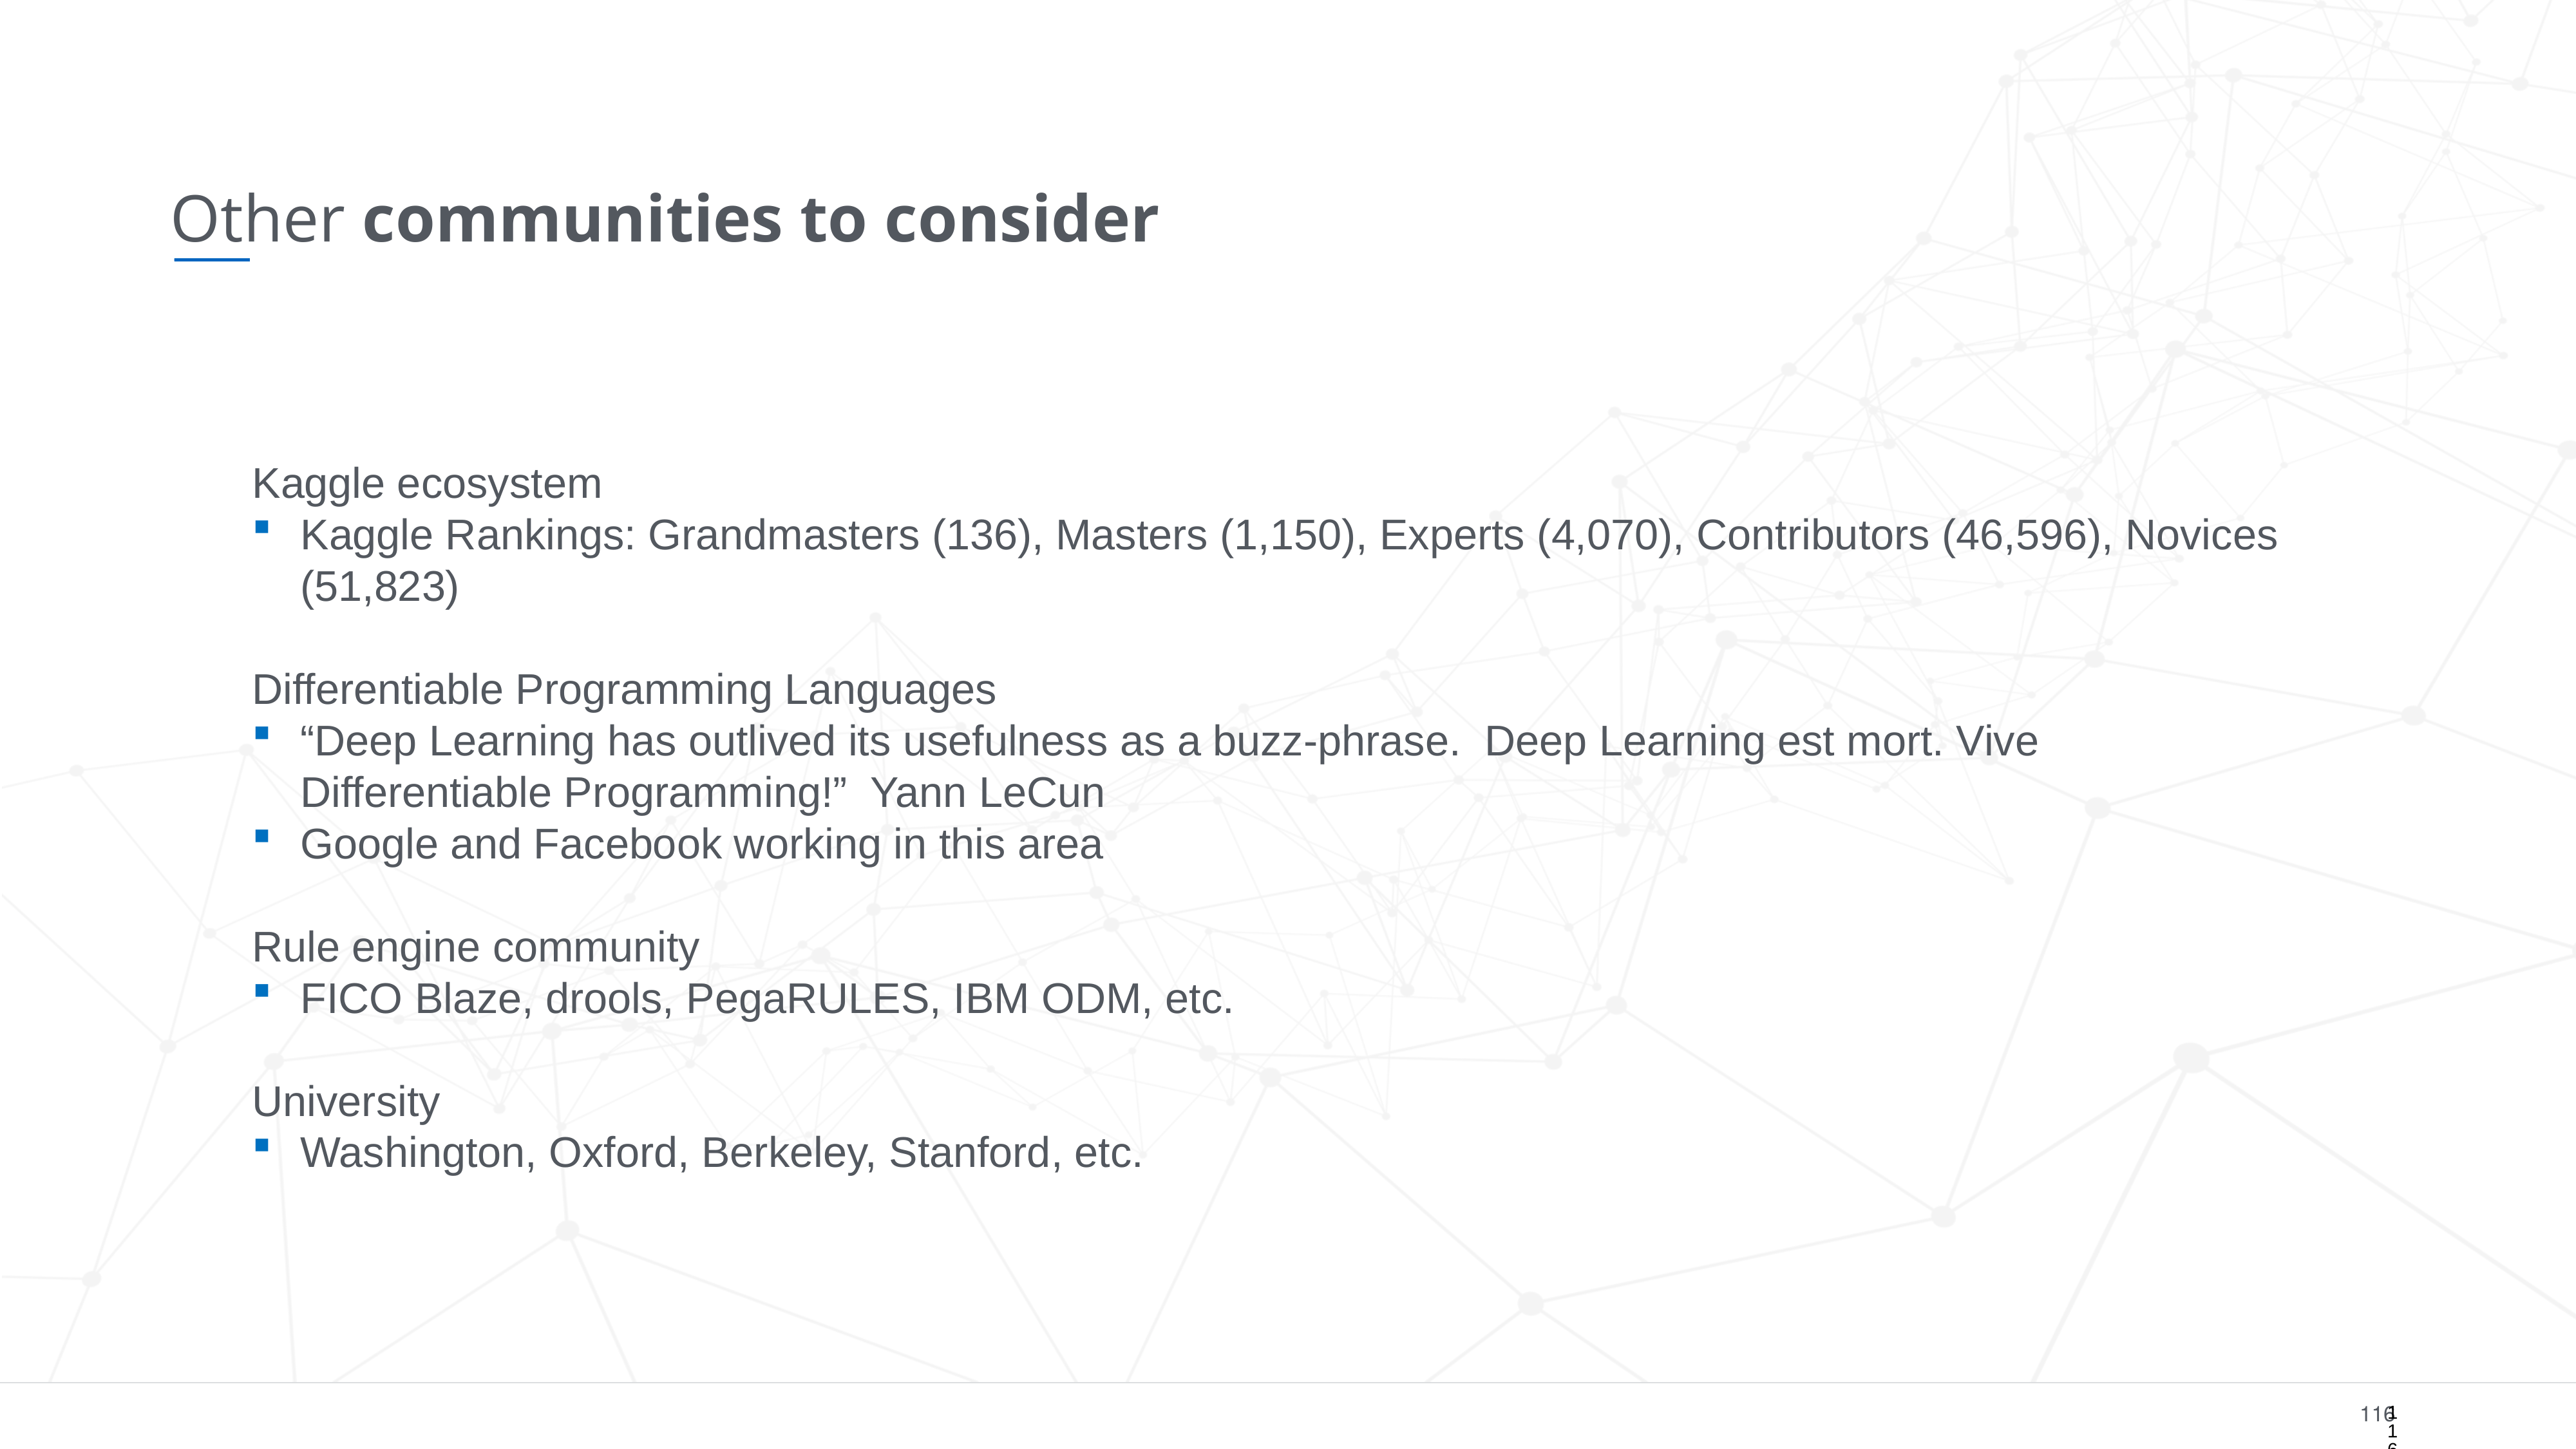

Other communities to consider

Kaggle ecosystem
Kaggle Rankings: Grandmasters (136), Masters (1,150), Experts (4,070), Contributors (46,596), Novices (51,823)

Differentiable Programming Languages
“Deep Learning has outlived its usefulness as a buzz-phrase.  Deep Learning est mort. Vive Differentiable Programming!”  Yann LeCun
Google and Facebook working in this area

Rule engine community
FICO Blaze, drools, PegaRULES, IBM ODM, etc.

University
Washington, Oxford, Berkeley, Stanford, etc.

116